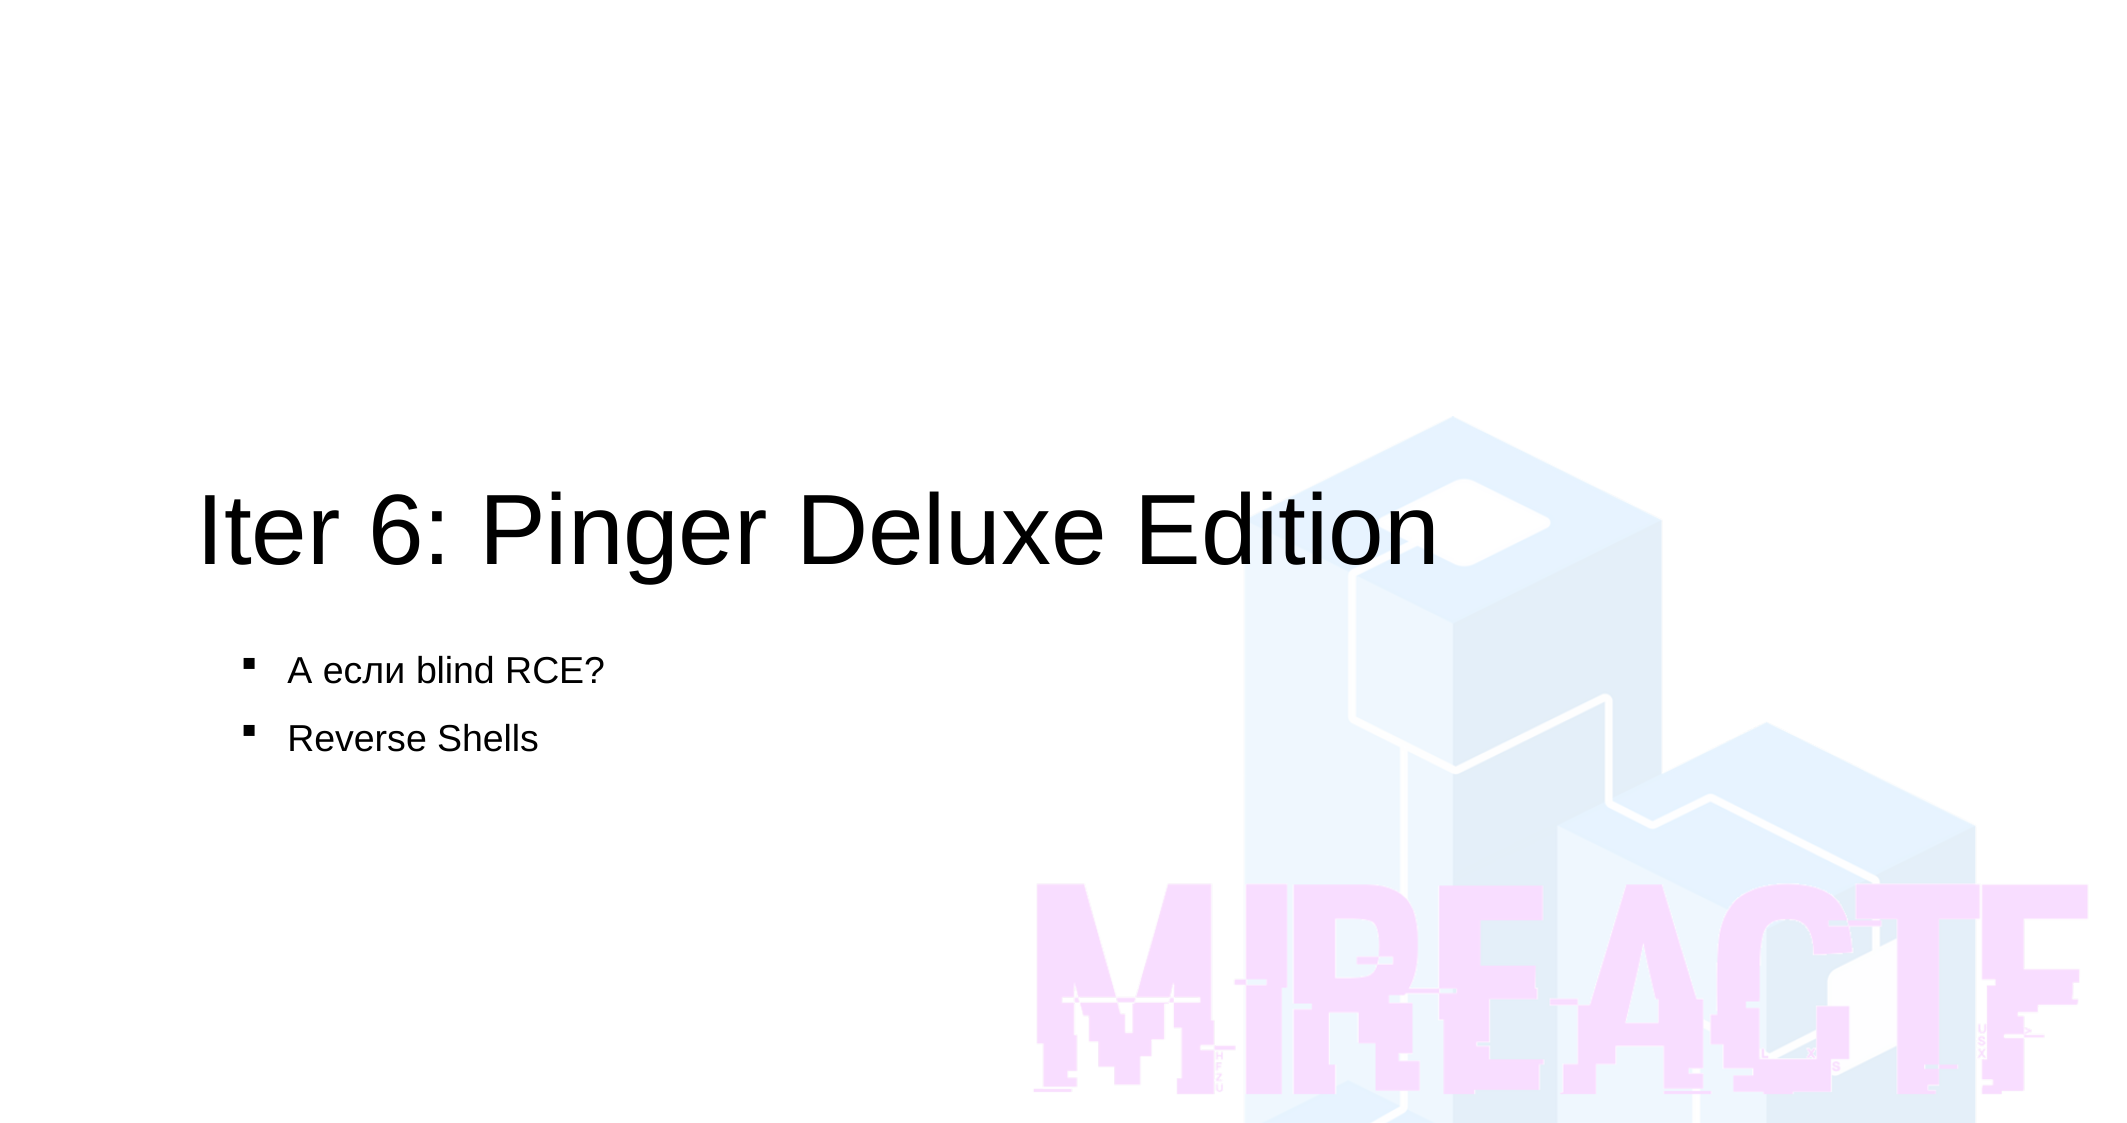

Введение в базовый криптоанализ

Iter 6: Pinger Deluxe Edition
А если blind RCE?
Reverse Shells